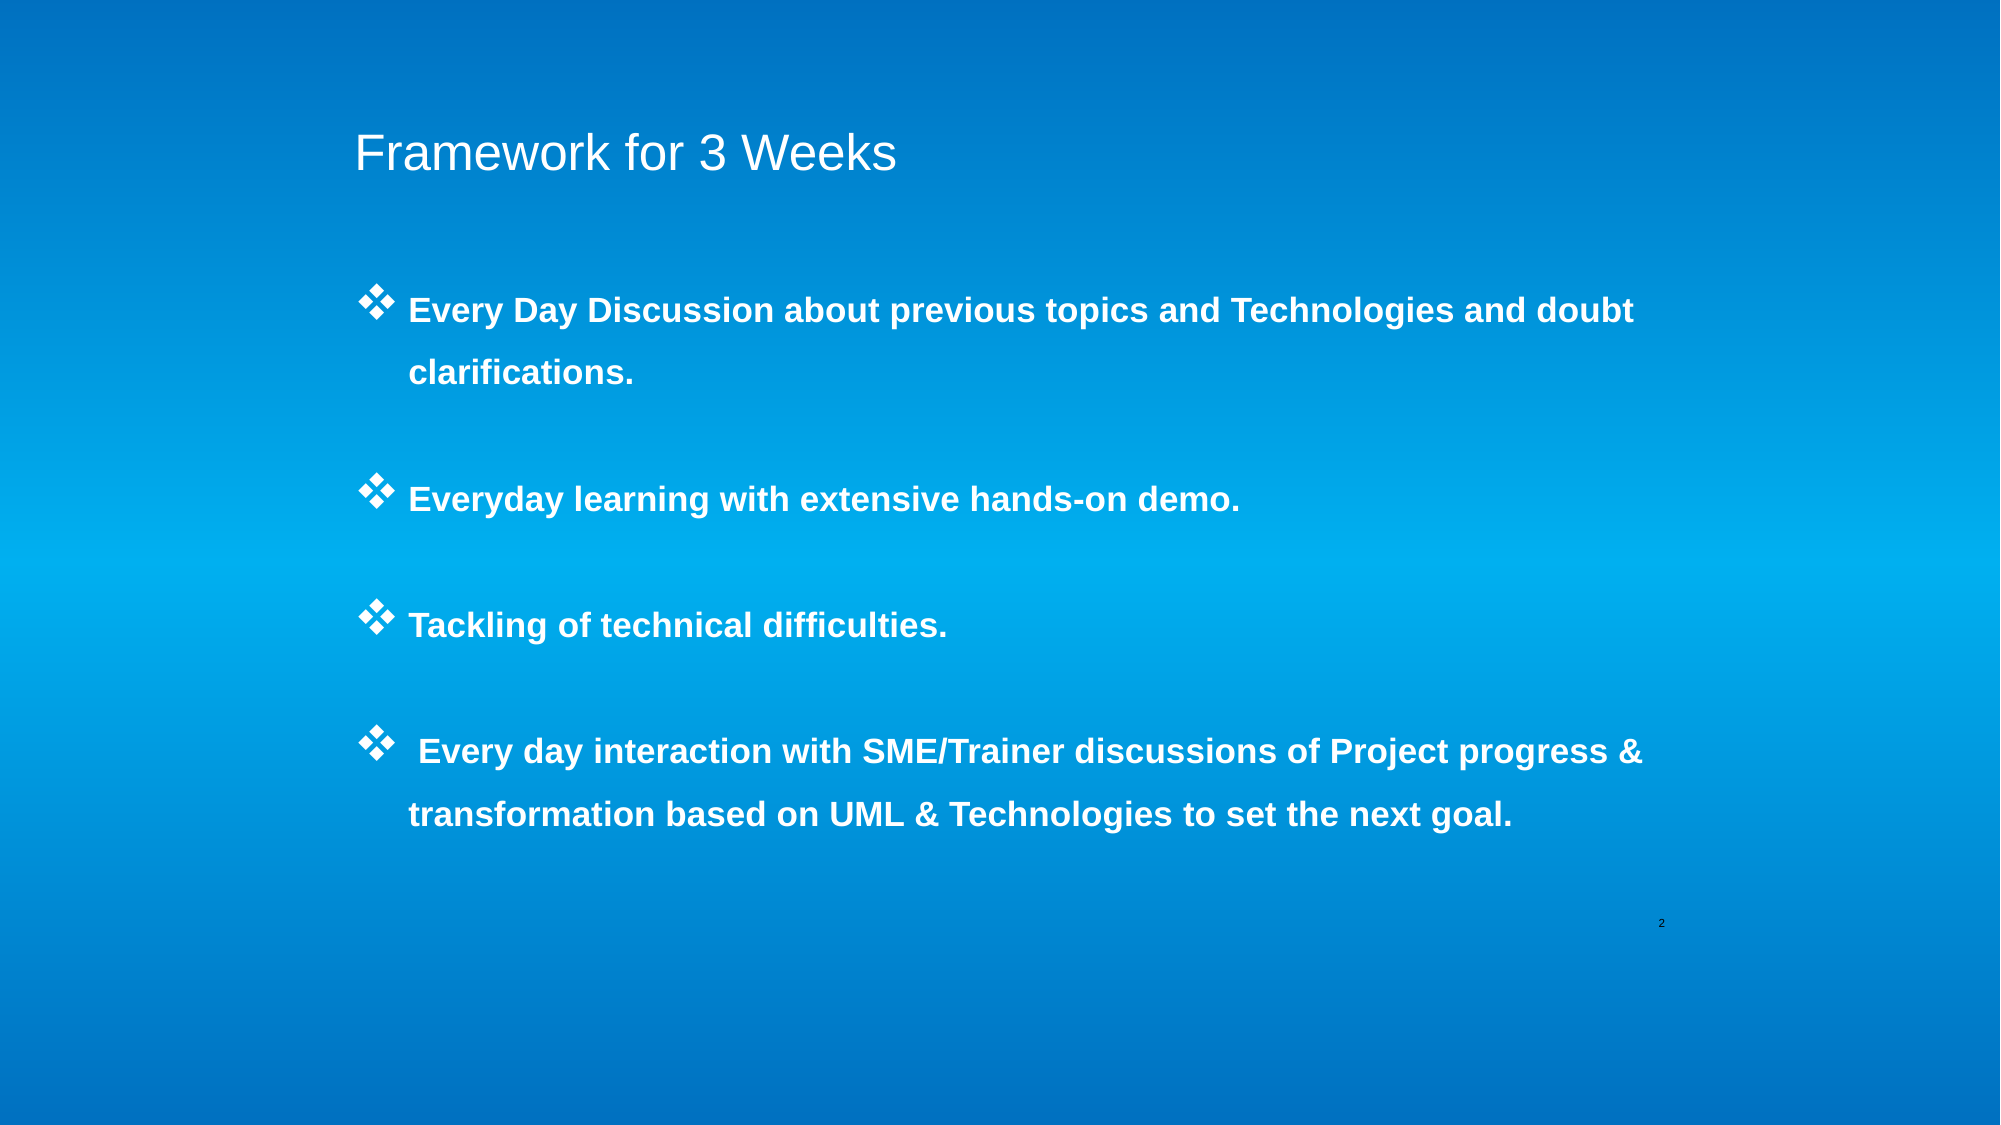

Framework for 3 Weeks
Every Day Discussion about previous topics and Technologies and doubt clarifications.

Everyday learning with extensive hands-on demo.

Tackling of technical difficulties.

 Every day interaction with SME/Trainer discussions of Project progress & transformation based on UML & Technologies to set the next goal.
2